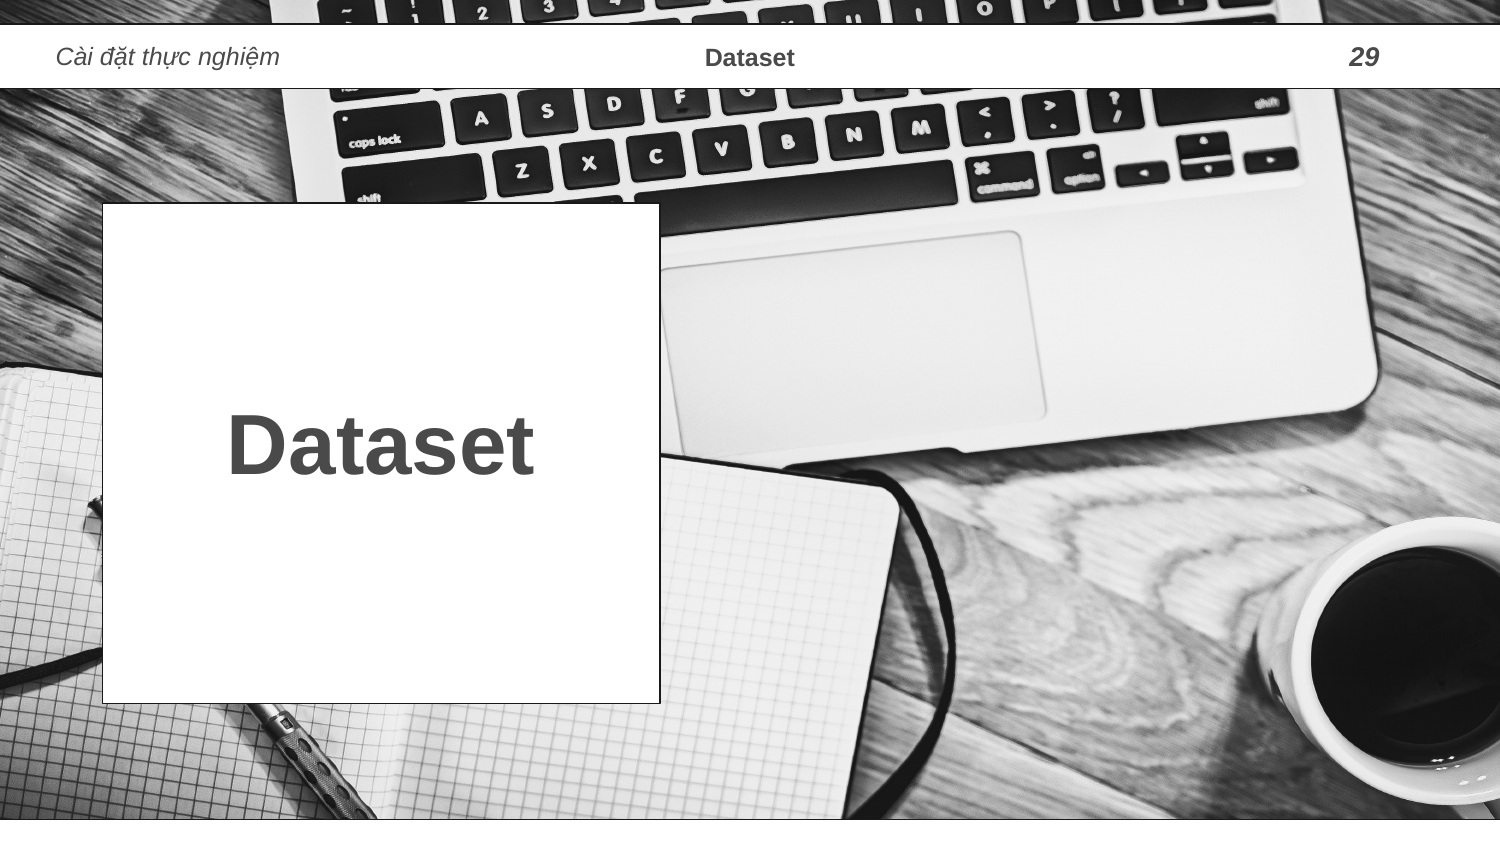

Cài đặt thực nghiệm
29
Dataset

# Dataset